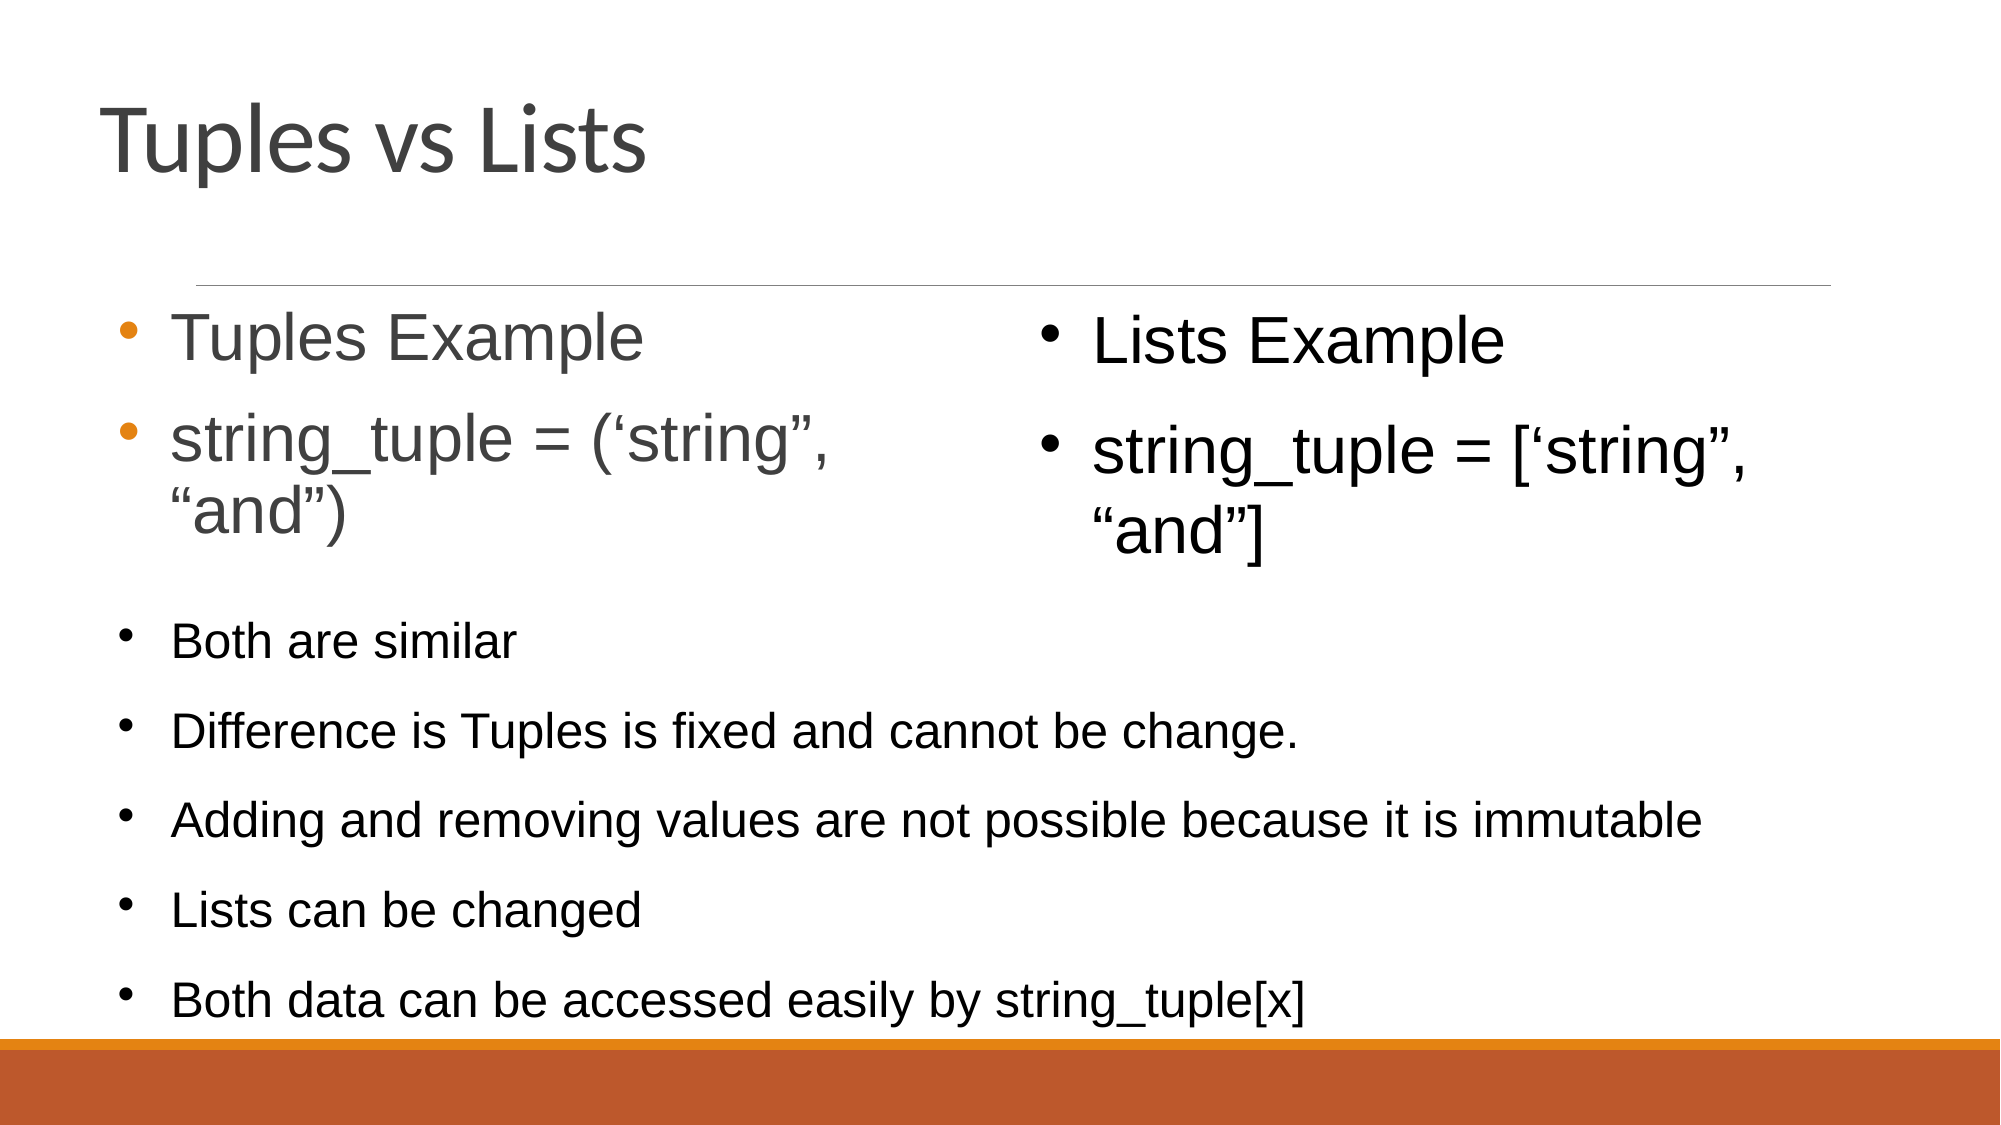

Tuples vs Lists
Lists Example
string_tuple = [‘string”, “and”]
Tuples Example
string_tuple = (‘string”, “and”)
Both are similar
Difference is Tuples is fixed and cannot be change.
Adding and removing values are not possible because it is immutable
Lists can be changed
Both data can be accessed easily by string_tuple[x]